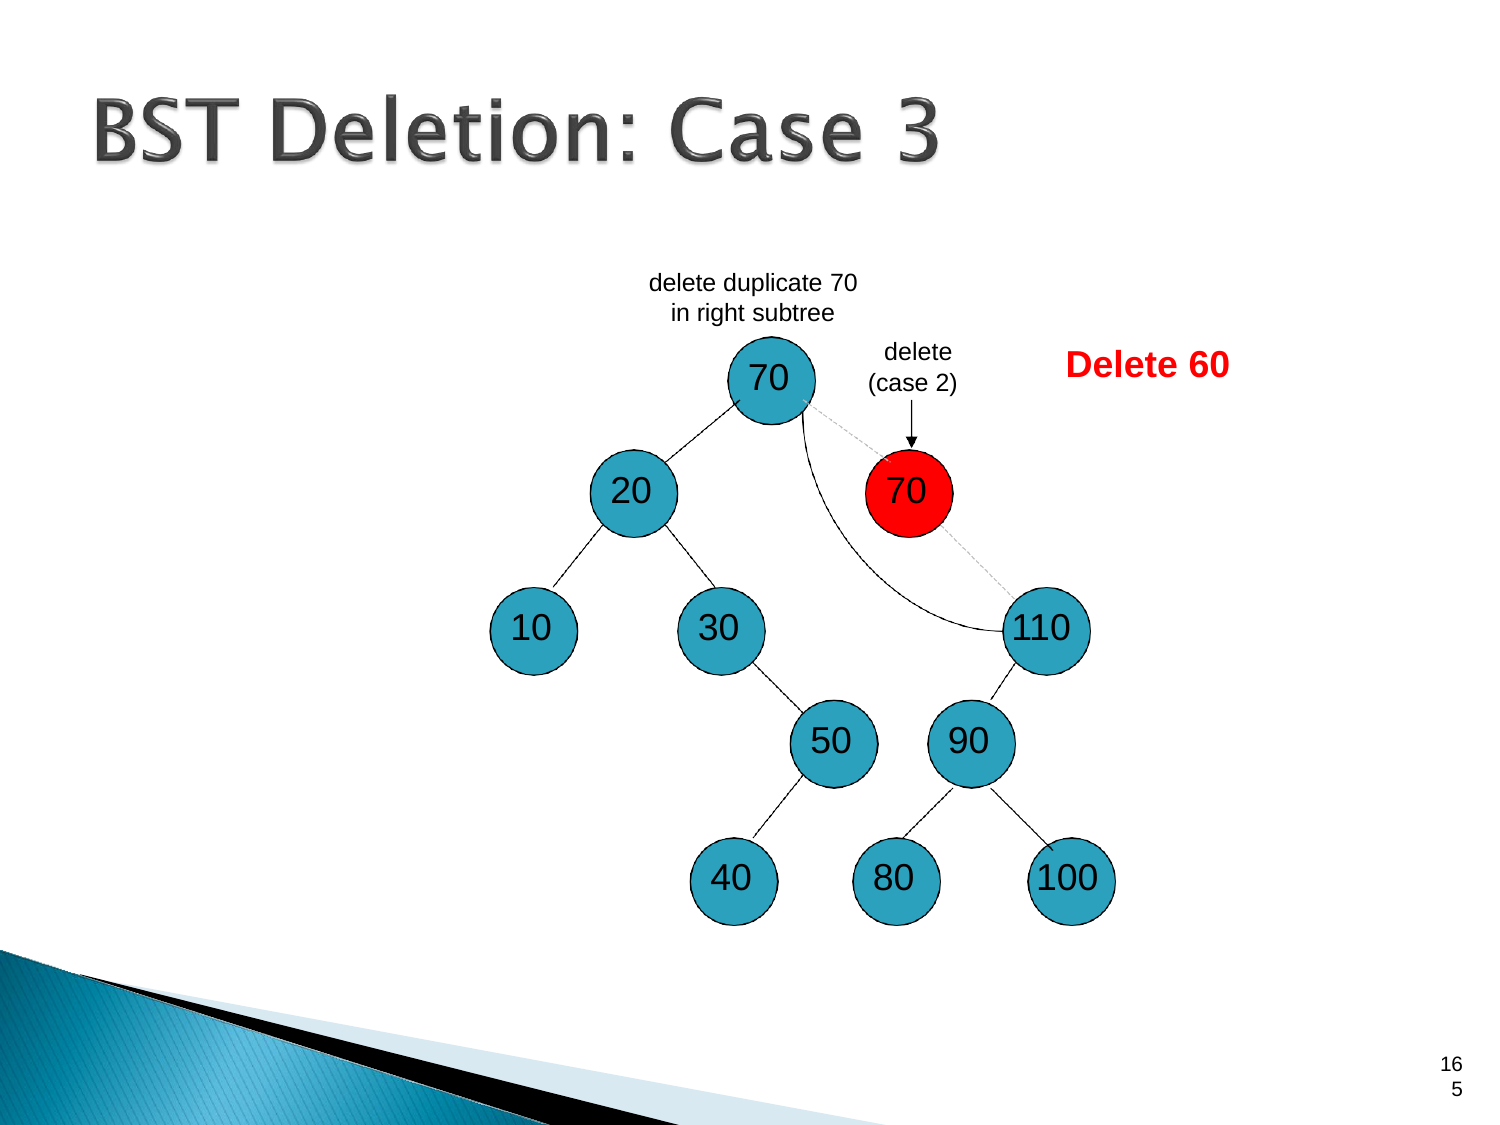

delete duplicate 70  in right subtree
delete

Delete 60
70
(case 2)
20
70
10
30
110
50
90
40
80
100
16
5